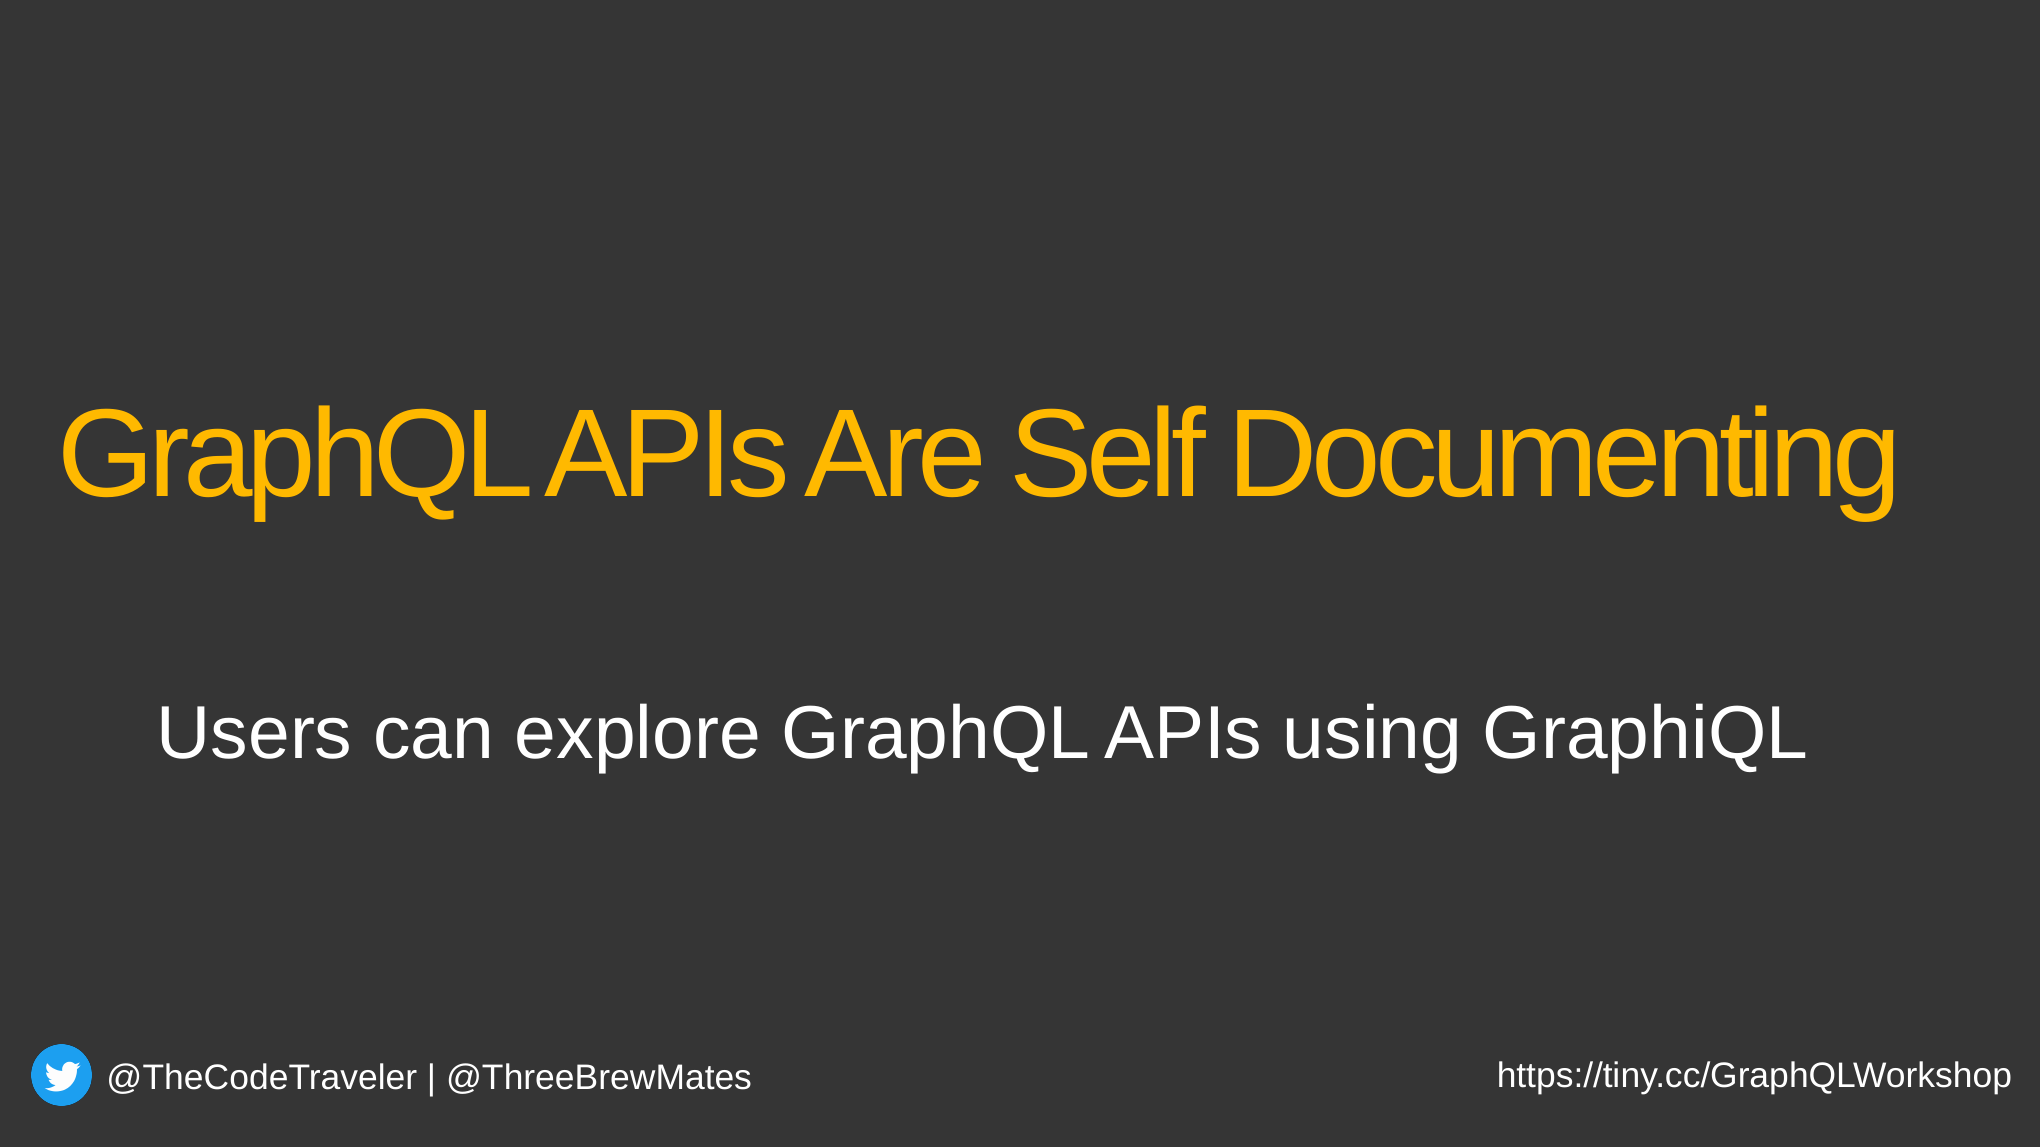

GraphQL APIs Have One Endpoint
GraphQL APIs Are Self Documenting
Each GraphQL Request Uses The Same API Endpoint
Users can explore GraphQL APIs using GraphiQL